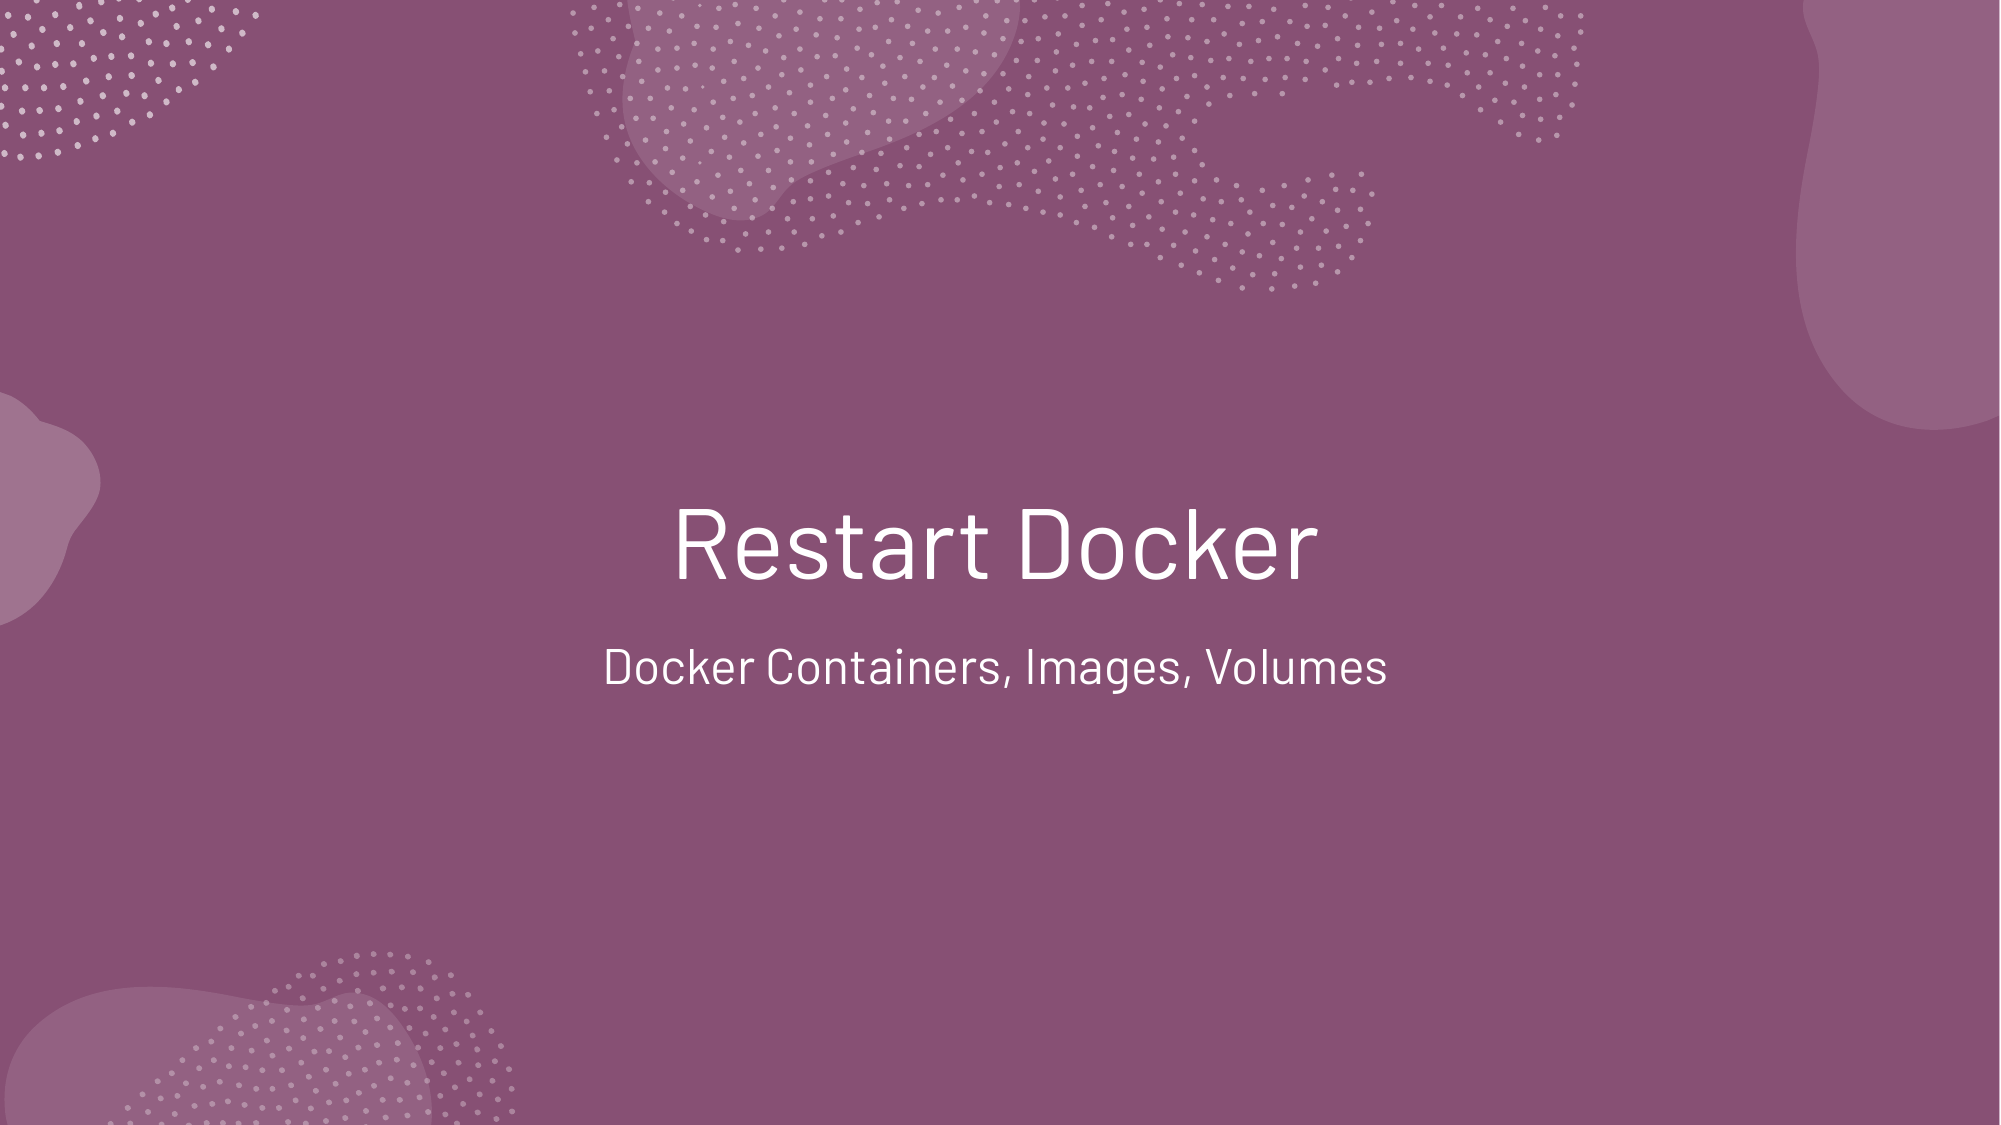

# Restart Docker
Docker Containers, Images, Volumes